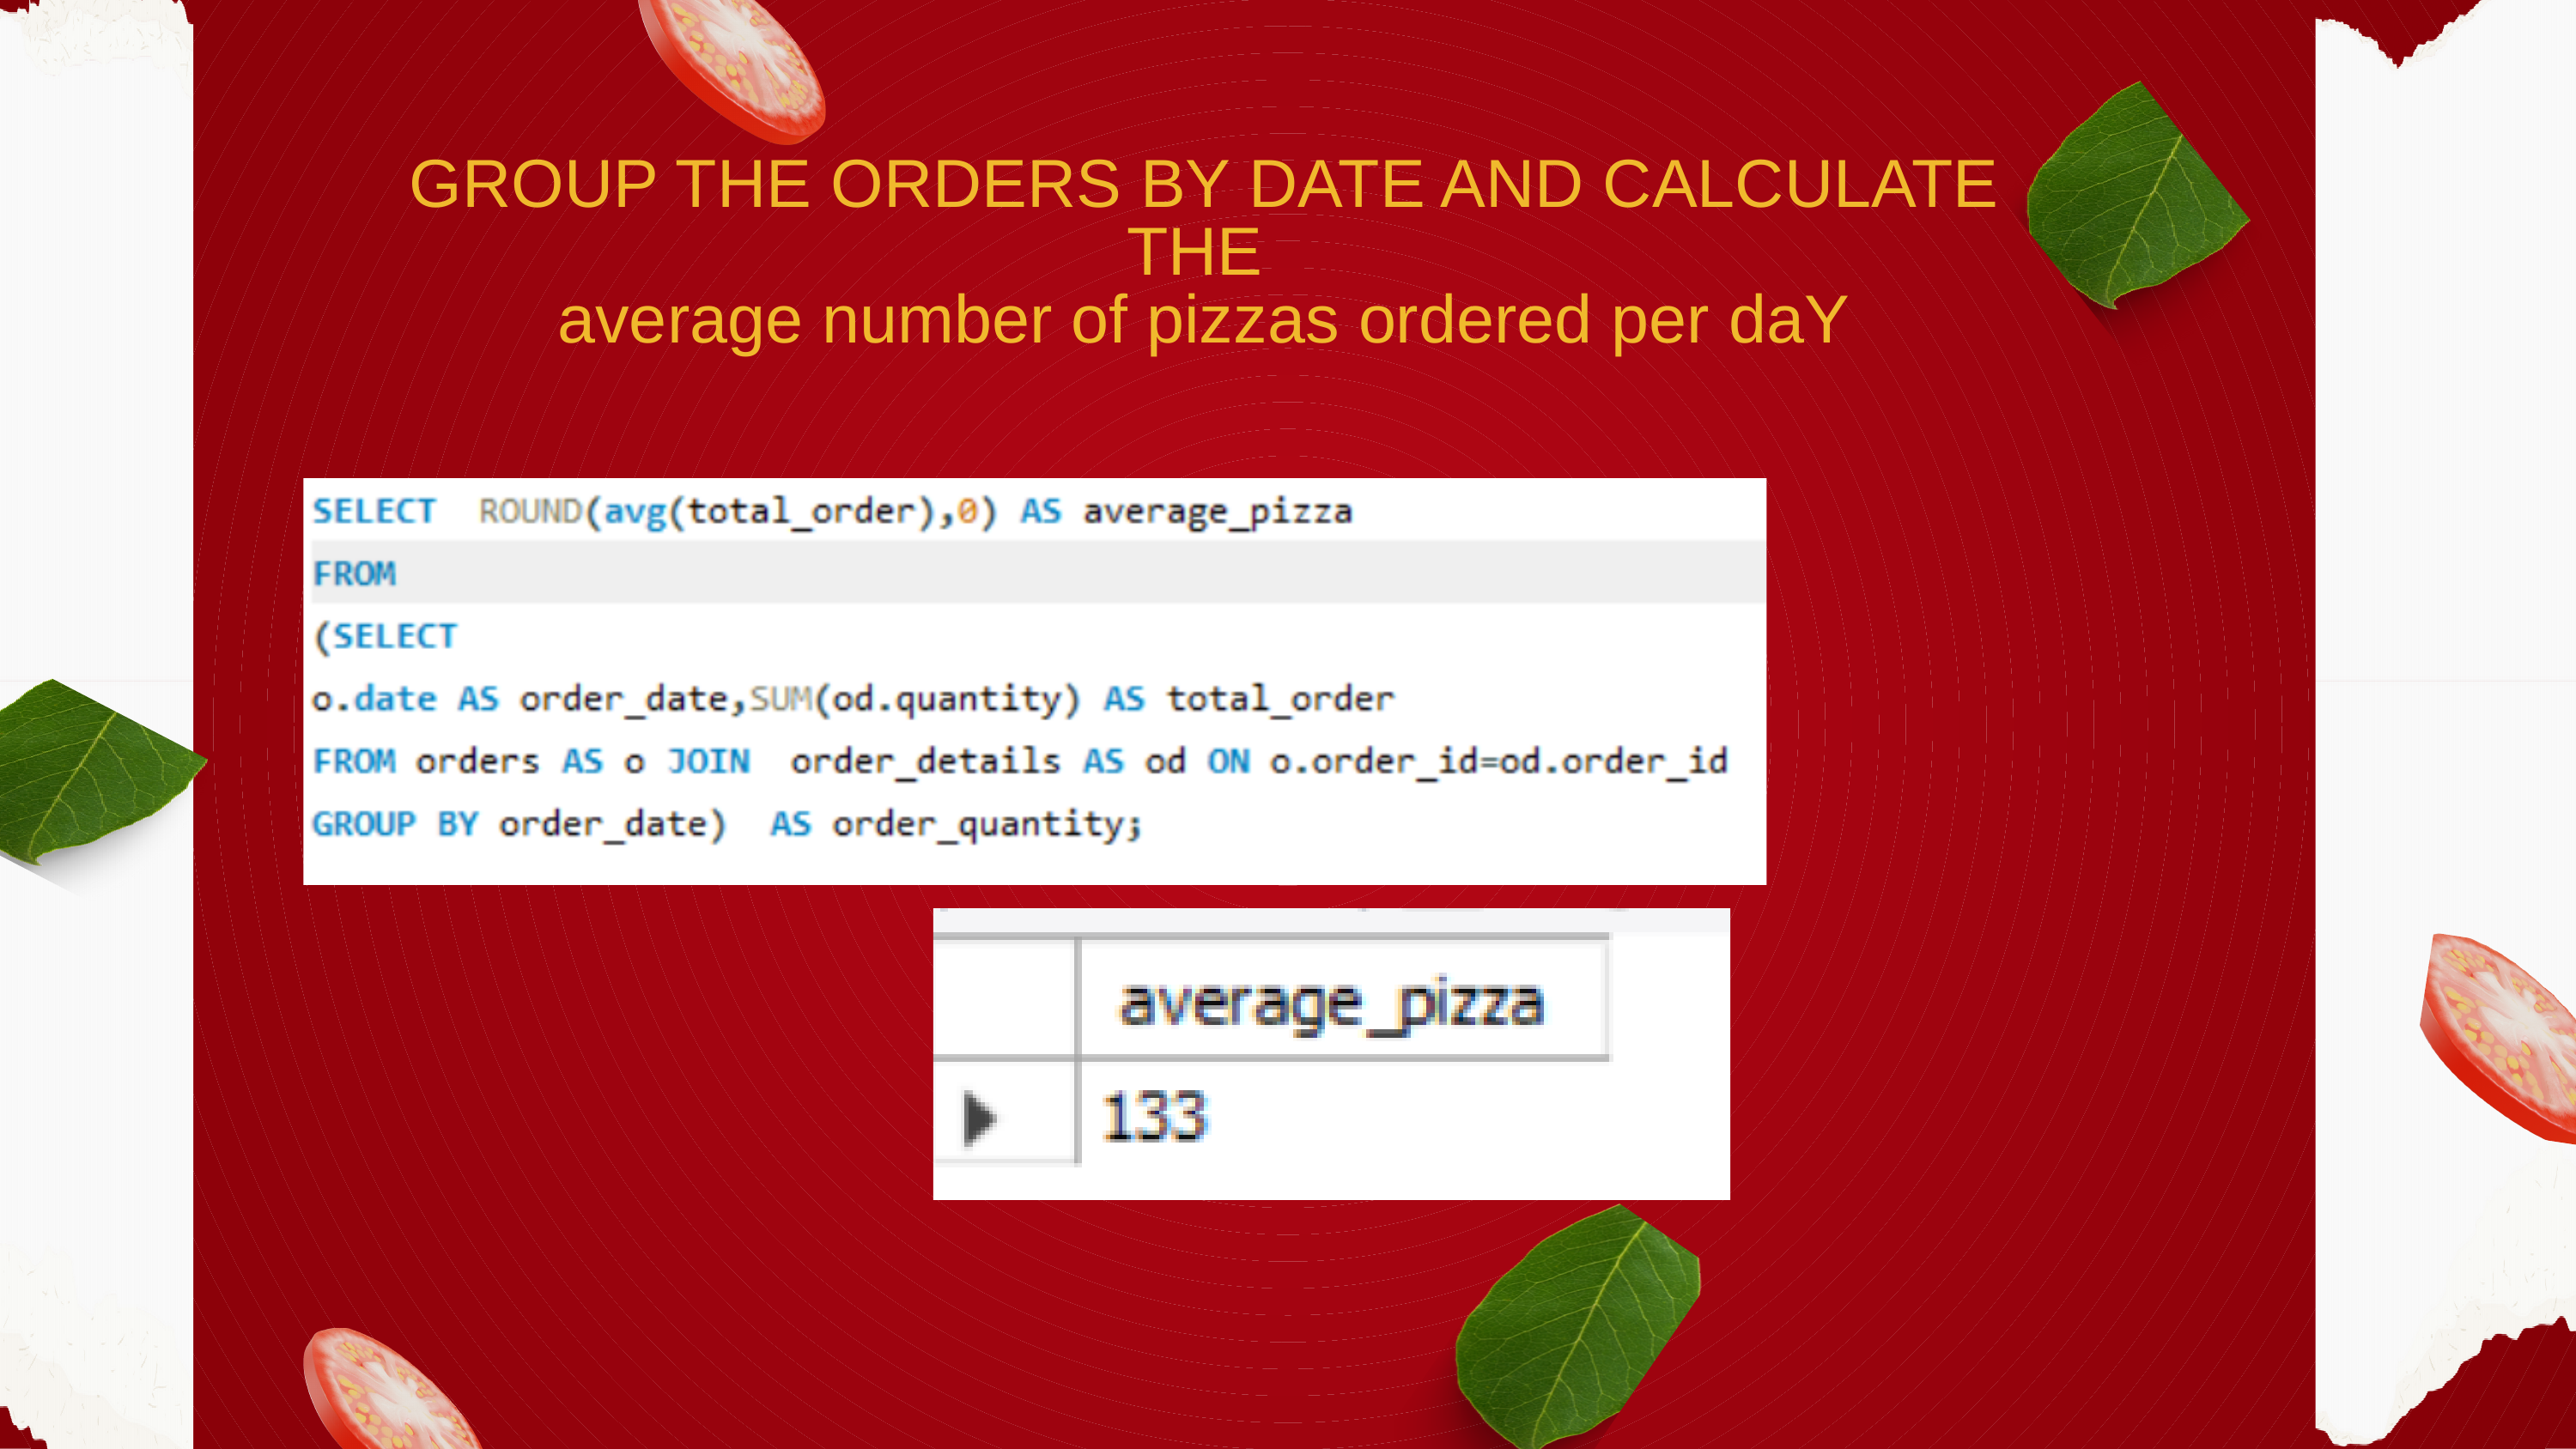

GROUP THE ORDERS BY DATE AND CALCULATE THE
average number of pizzas ordered per daY